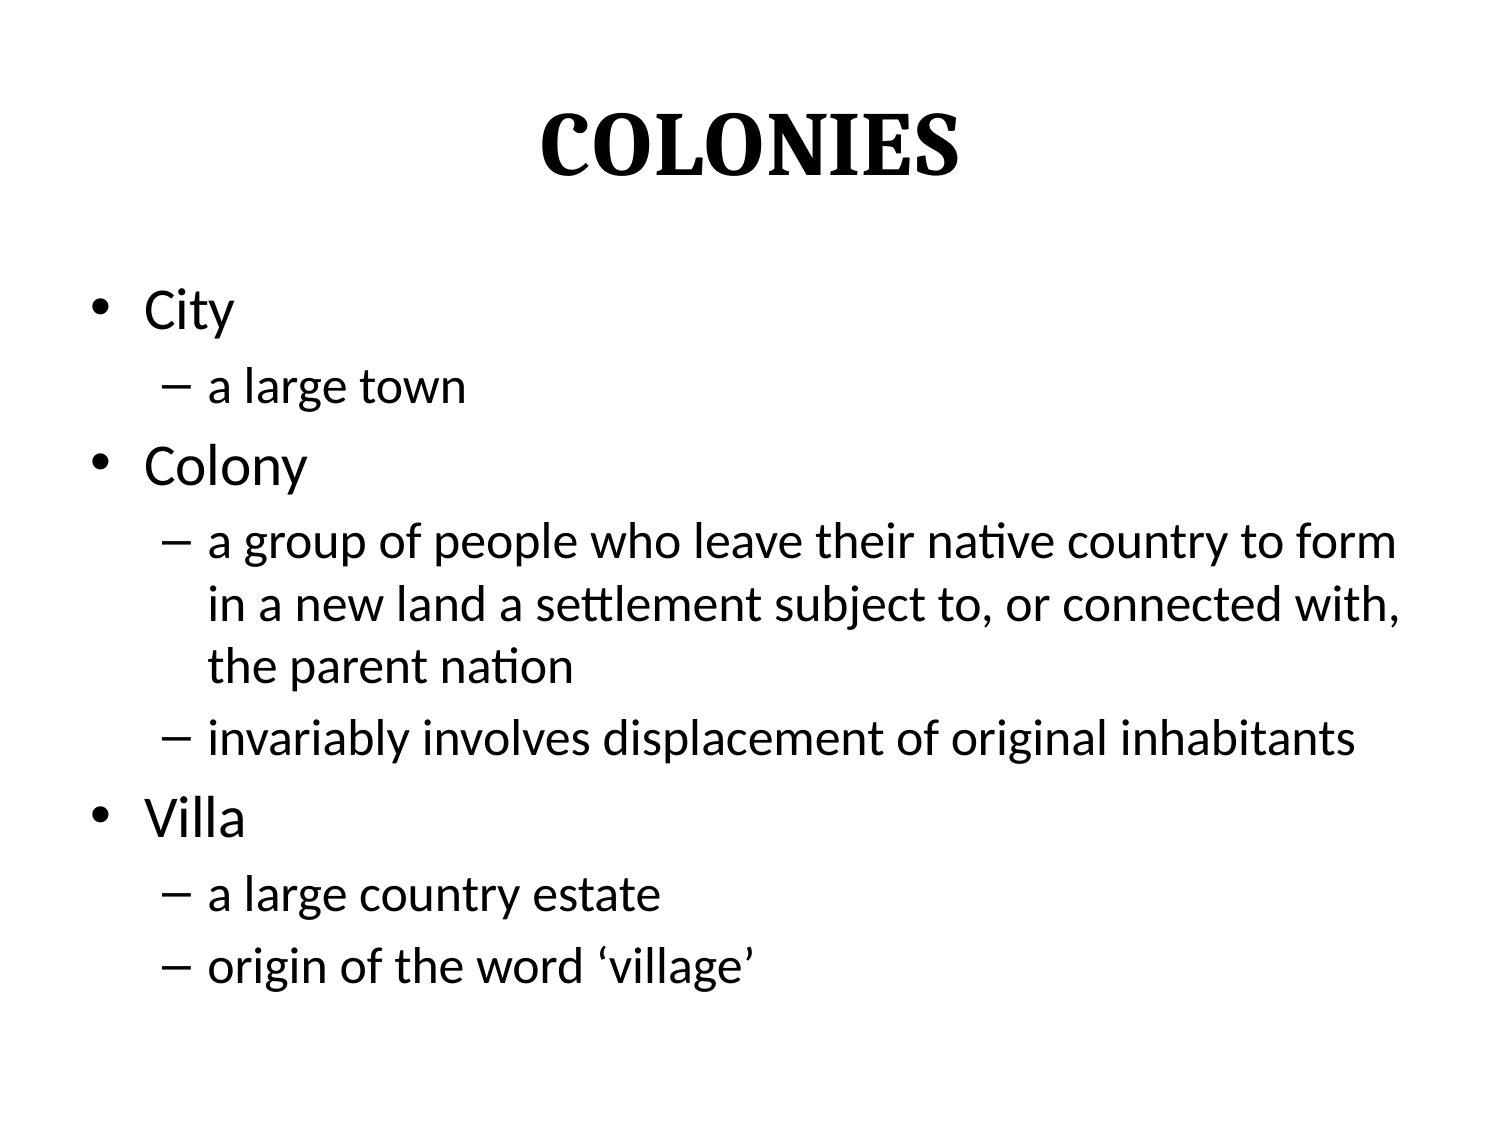

# Colonies
City
a large town
Colony
a group of people who leave their native country to form in a new land a settlement subject to, or connected with, the parent nation
invariably involves displacement of original inhabitants
Villa
a large country estate
origin of the word ‘village’